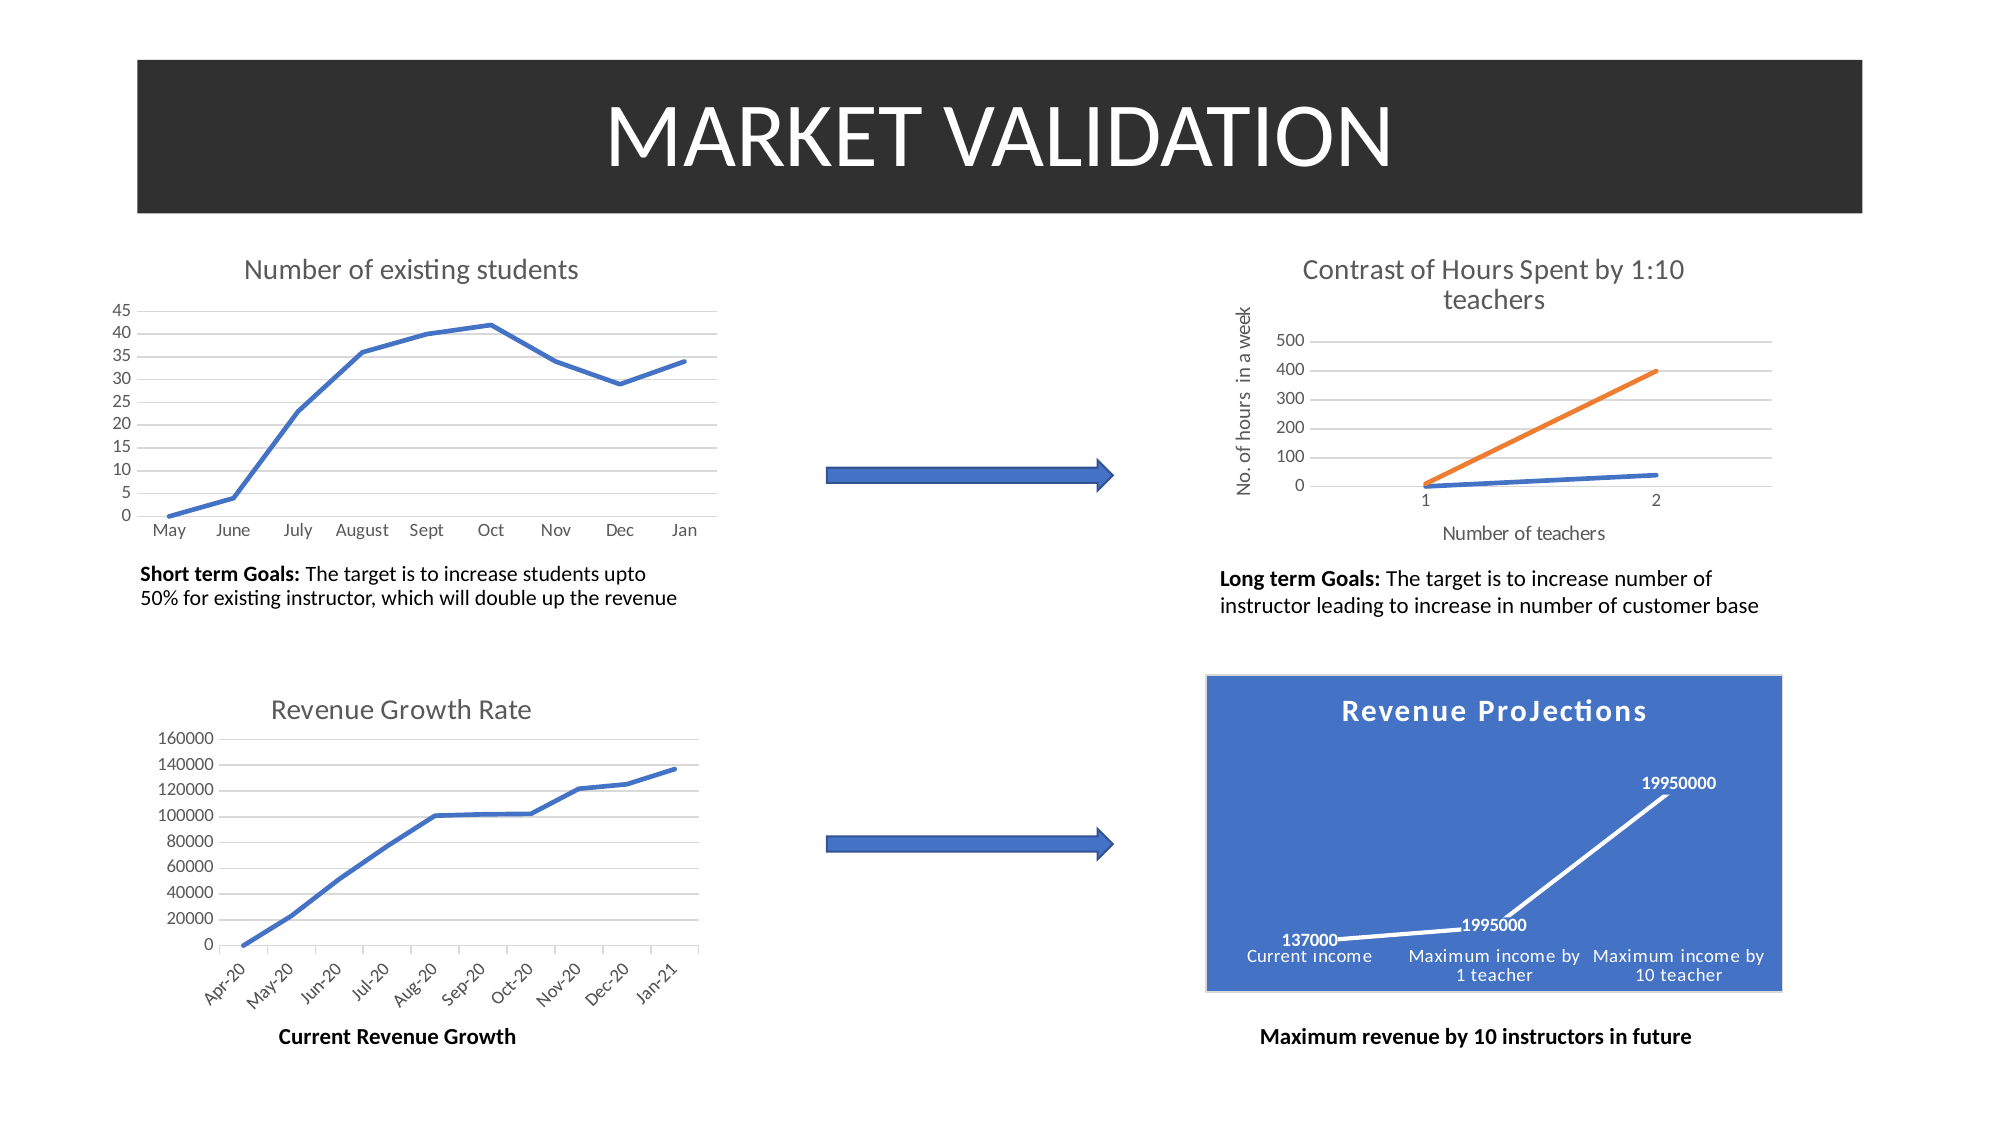

# MARKET VALIDATION

### Chart:

| Category | Number of existing students  |
|---|---|
| May | 0.0 |
| June | 4.0 |
| July | 23.0 |
| August | 36.0 |
| Sept | 40.0 |
| Oct | 42.0 |
| Nov | 34.0 |
| Dec | 29.0 |
| Jan | 34.0 |

### Chart: Contrast of Hours Spent by 1:10 teachers

| Category |  |  |
|---|---|---|
Short term Goals: The target is to increase students upto 50% for existing instructor, which will double up the revenue
Long term Goals: The target is to increase number of instructor leading to increase in number of customer base

### Chart: Revenue Growth Rate

| Category |  |
|---|---|
| 43922 | 0.0 |
| 43952 | 23000.0 |
| 43983 | 51625.0 |
| 44013 | 77225.0 |
| 44044 | 100876.0 |
| 44075 | 101894.0 |
| 44105 | 102275.0 |
| 44136 | 121762.0 |
| 44166 | 125250.0 |
| 44197 | 137000.0 |

### Chart: Revenue ProJections

| Category |  |
|---|---|
| Current income | 137000.0 |
| Maximum income by 1 teacher | 1995000.0 |
| Maximum income by 10 teacher | 19950000.0 |
Current Revenue Growth
Maximum revenue by 10 instructors in future